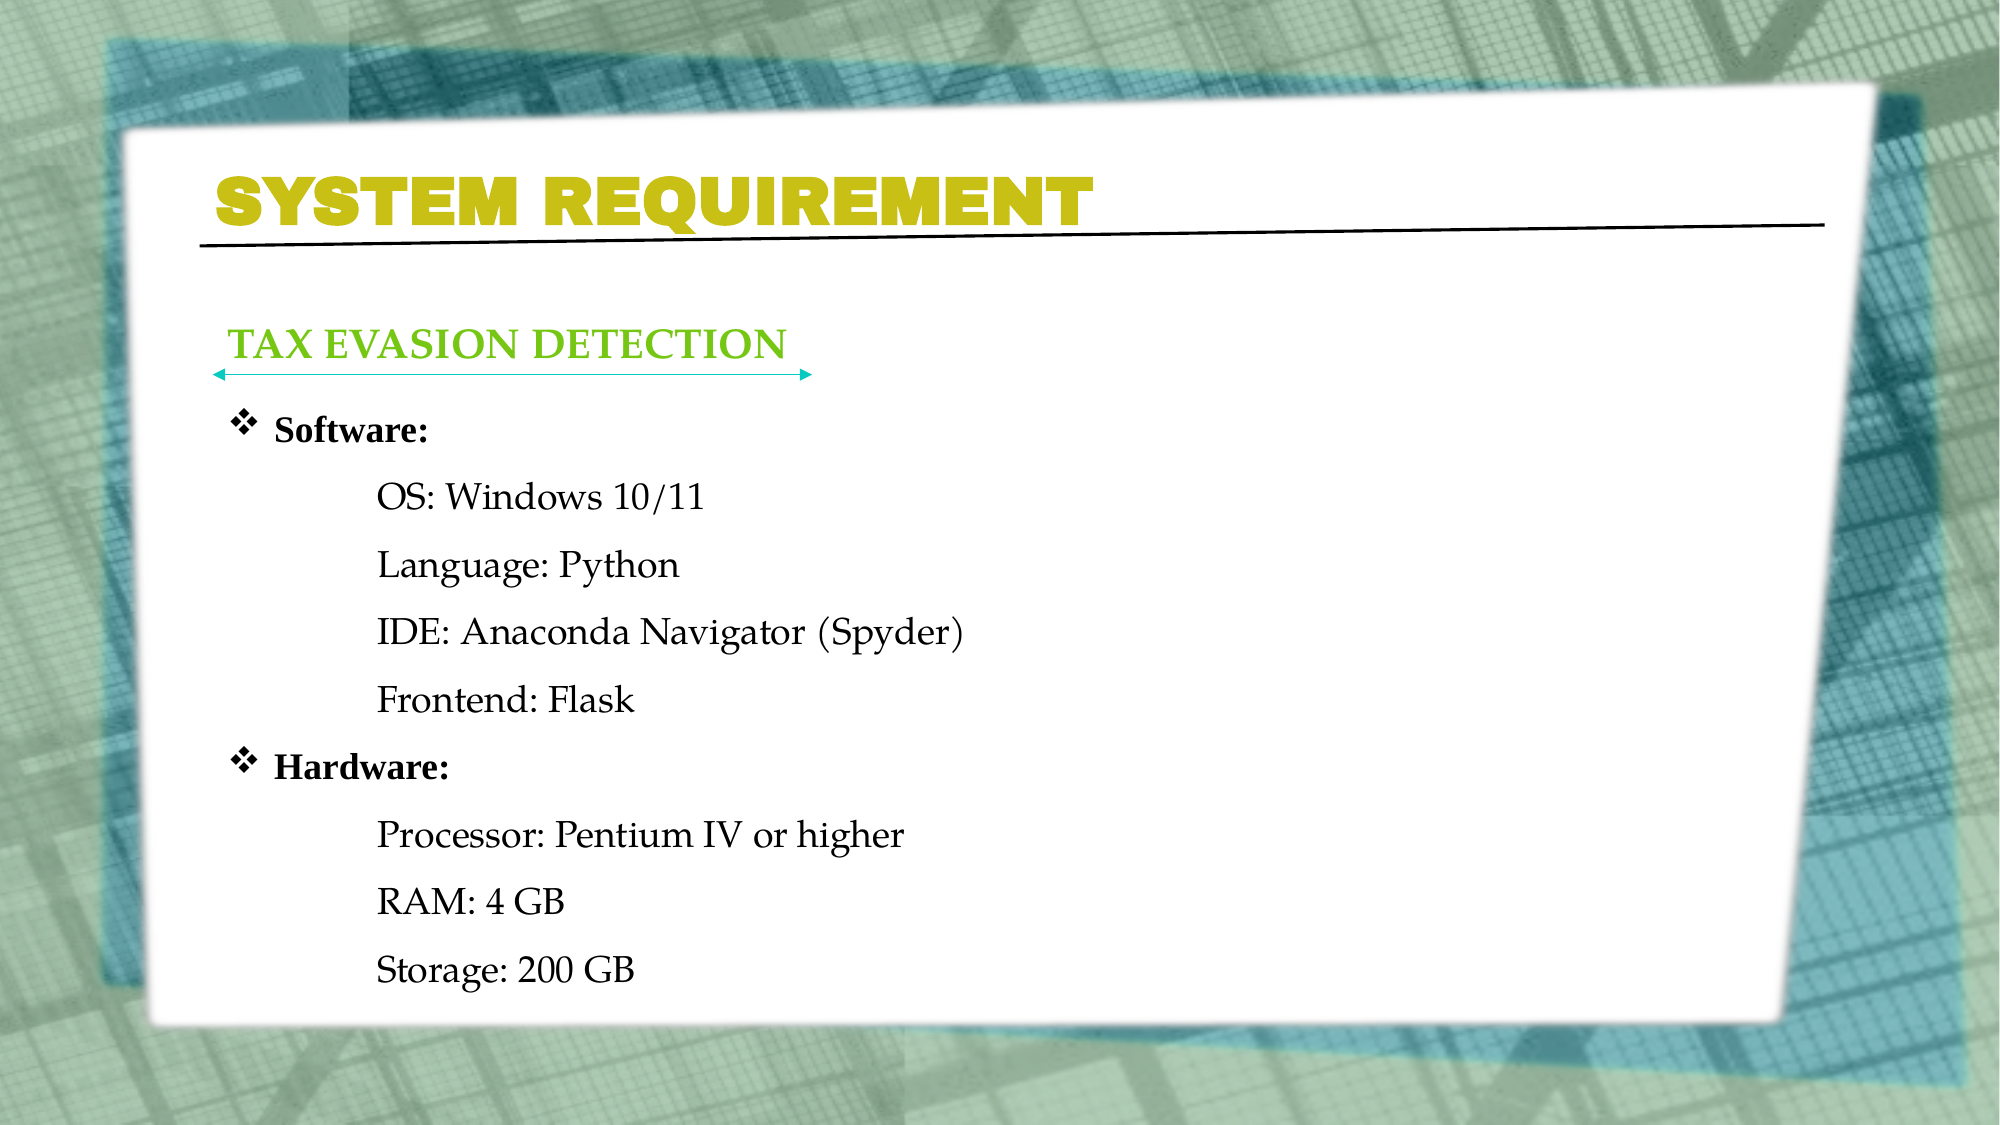

SYSTEM REQUIREMENT
TAX EVASION DETECTION
Software:
OS: Windows 10/11
Language: Python
IDE: Anaconda Navigator (Spyder)
Frontend: Flask
Hardware:
Processor: Pentium IV or higher
RAM: 4 GB
Storage: 200 GB